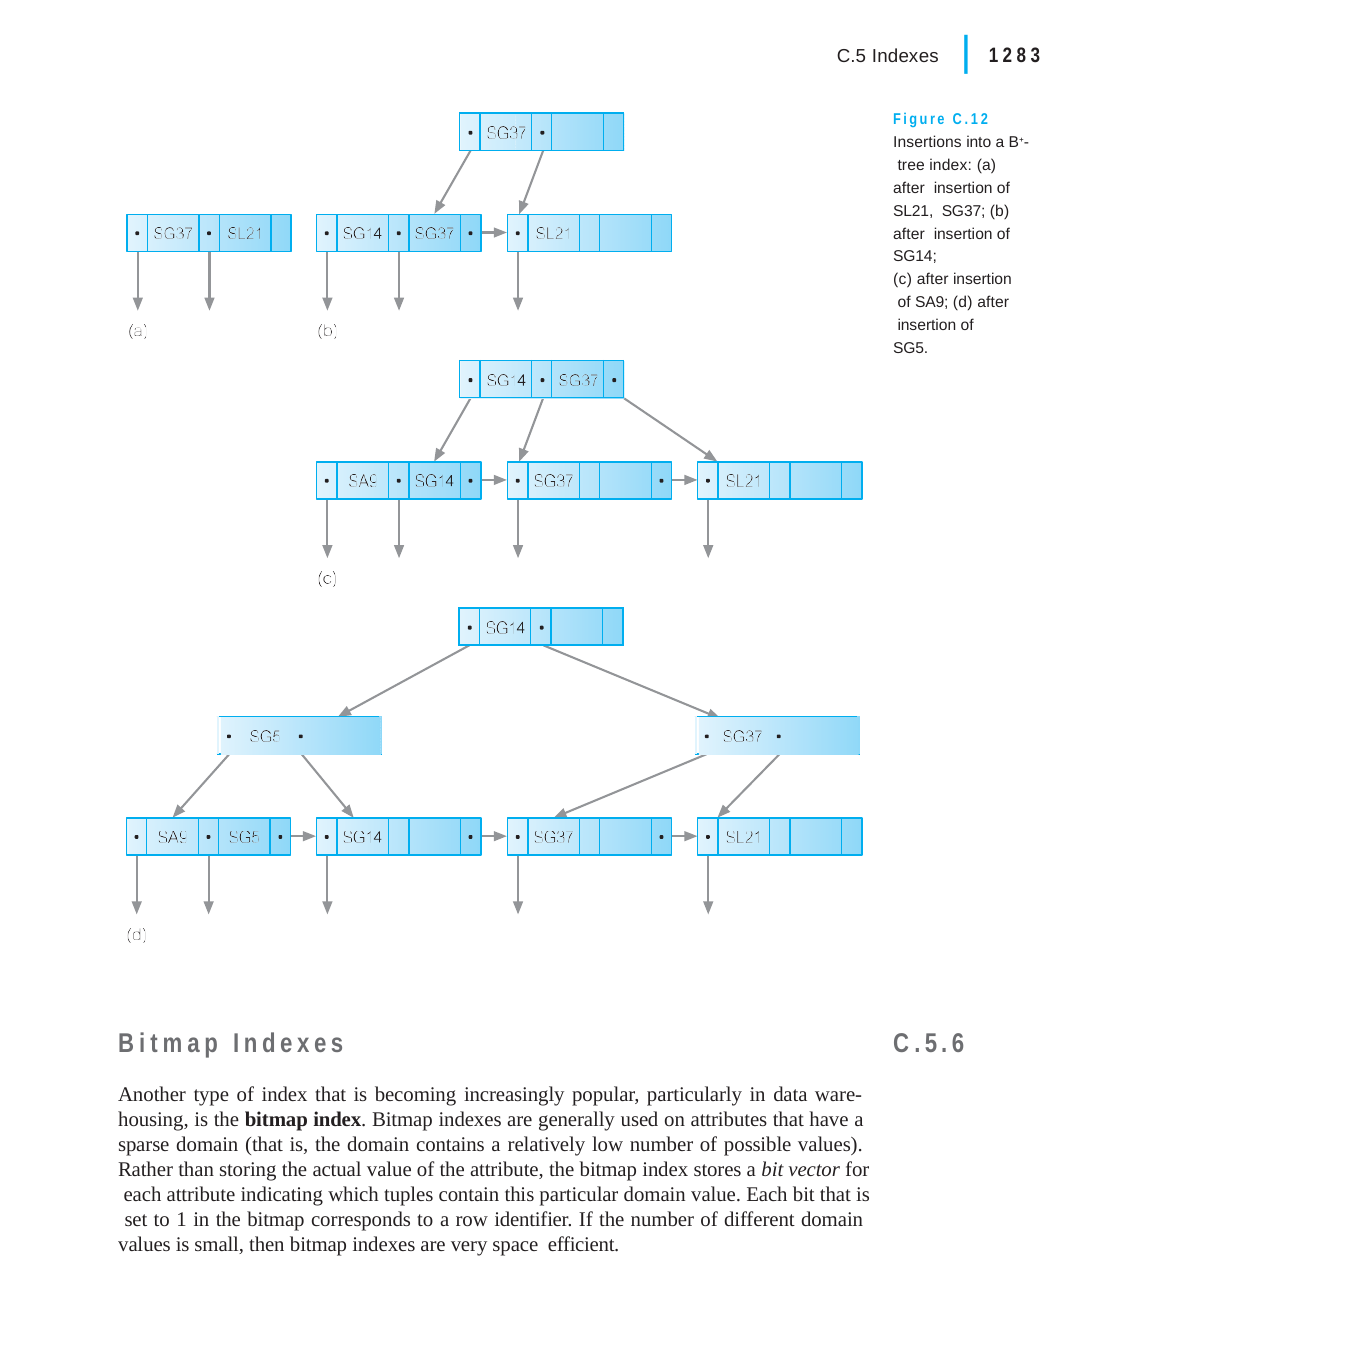

|
C.5 Indexes	1283
Figure C.12  Insertions into a B+-  tree index: (a) after  insertion of SL21,  SG37; (b) after  insertion of SG14;
(c) after insertion  of SA9; (d) after  insertion of SG5.
|  |  |  |  |  |
| --- | --- | --- | --- | --- |

|  |  |  |  |  |
| --- | --- | --- | --- | --- |

|  |  |  |  |  |
| --- | --- | --- | --- | --- |

|  |  |  |  |  |
| --- | --- | --- | --- | --- |
|  |  |  |  |  |
| --- | --- | --- | --- | --- |

Bitmap Indexes
Another type of index that is becoming increasingly popular, particularly in data ware-  housing, is the bitmap index. Bitmap indexes are generally used on attributes that have a  sparse domain (that is, the domain contains a relatively low number of possible values).  Rather than storing the actual value of the attribute, the bitmap index stores a bit vector for  each attribute indicating which tuples contain this particular domain value. Each bit that is  set to 1 in the bitmap corresponds to a row identifier. If the number of different domain  values is small, then bitmap indexes are very space efficient.
C.5.6